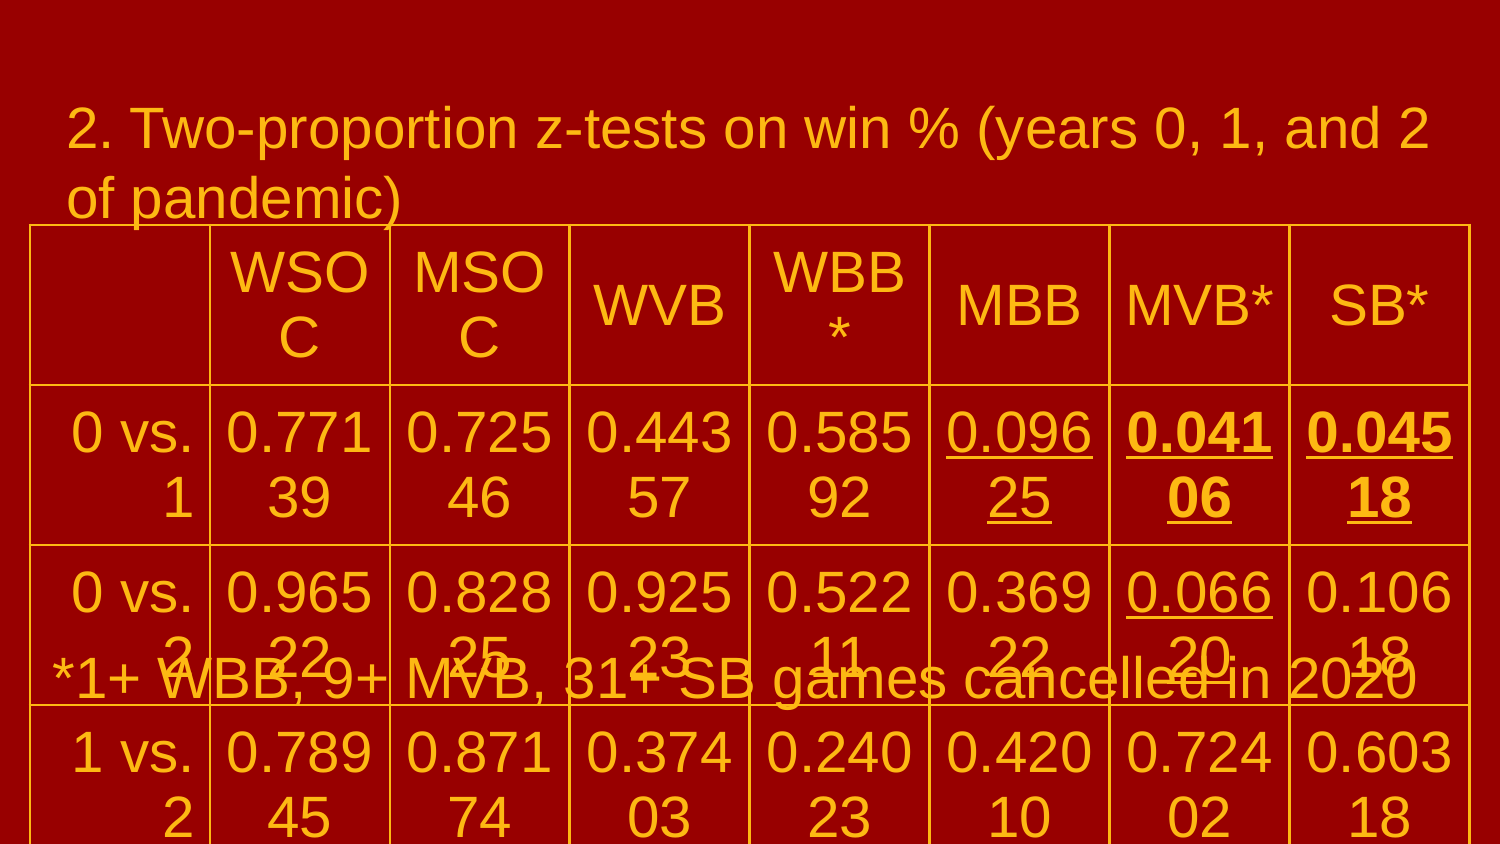

# 2. Two-proportion z-tests on win % (years 0, 1, and 2 of pandemic)
|  | WSOC | MSOC | WVB | WBB\* | MBB | MVB\* | SB\* |
| --- | --- | --- | --- | --- | --- | --- | --- |
| 0 vs. 1 | 0.77139 | 0.72546 | 0.44357 | 0.58592 | 0.09625 | 0.04106 | 0.04518 |
| 0 vs. 2 | 0.96522 | 0.82825 | 0.92523 | 0.52211 | 0.36922 | 0.06620 | 0.10618 |
| 1 vs. 2 | 0.78945 | 0.87174 | 0.37403 | 0.24023 | 0.42010 | 0.72402 | 0.60318 |
*1+ WBB, 9+ MVB, 31+ SB games cancelled in 2020